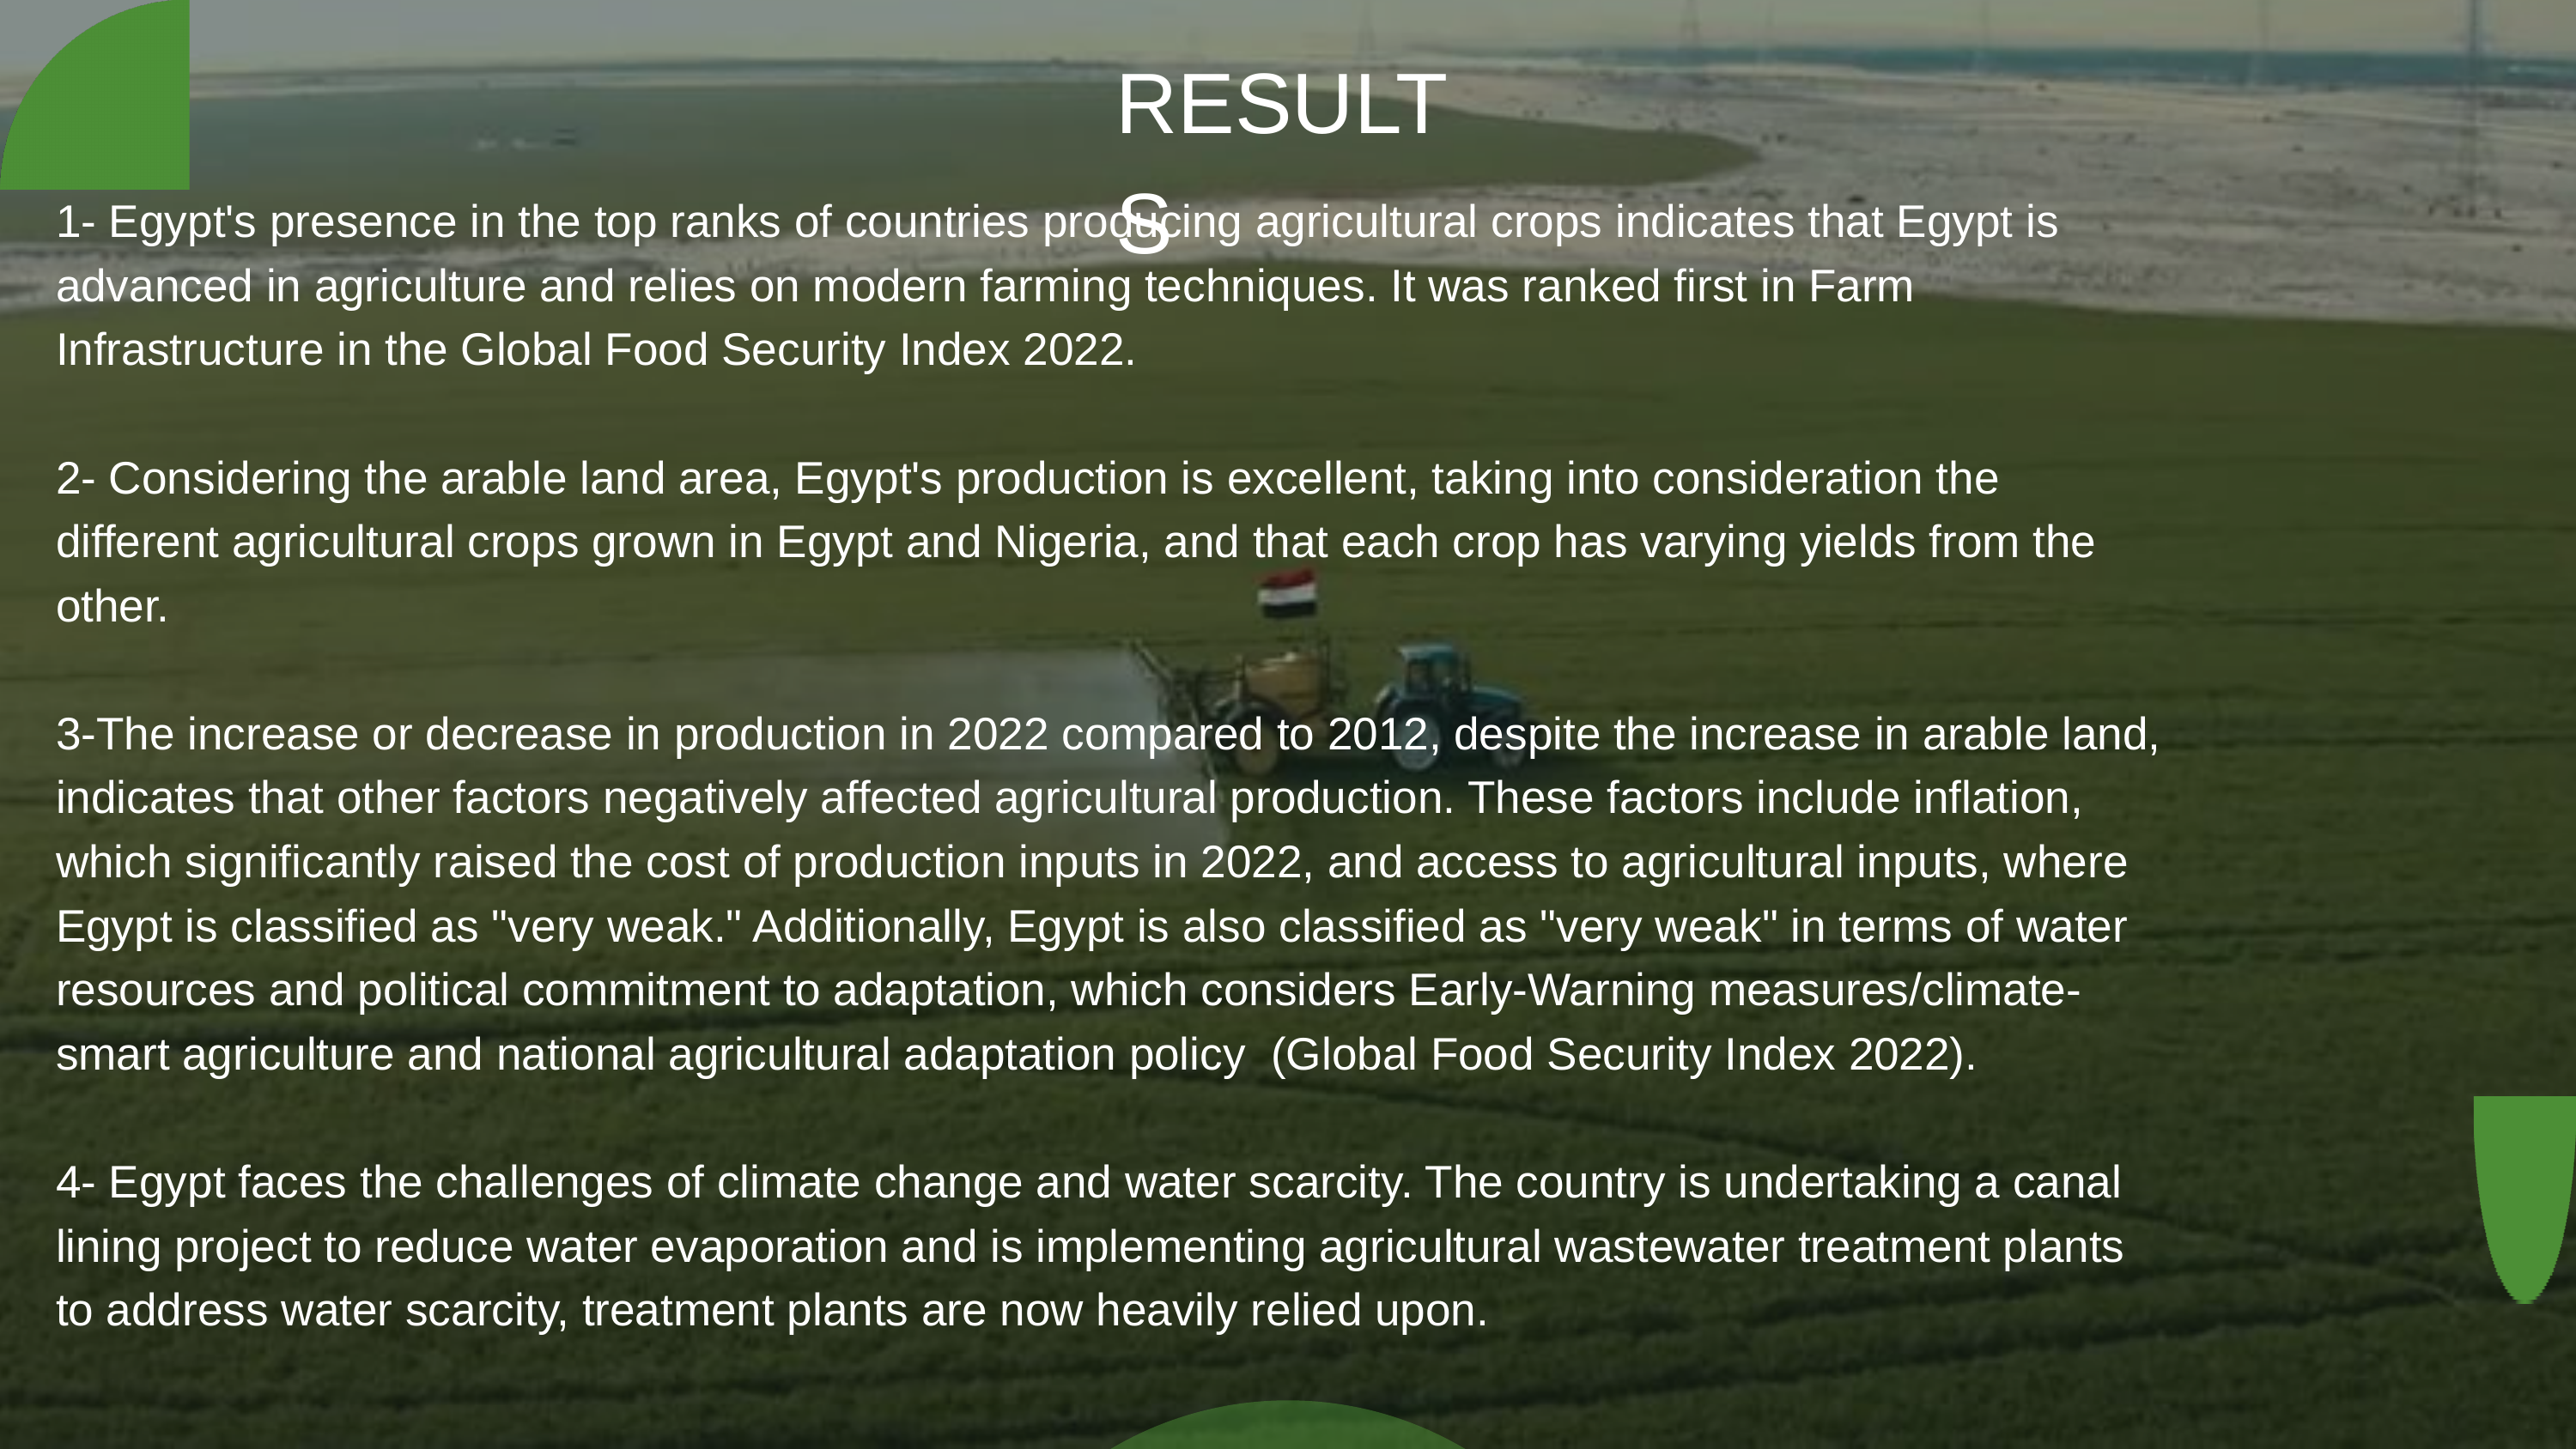

RESULTS
1- Egypt's presence in the top ranks of countries producing agricultural crops indicates that Egypt is advanced in agriculture and relies on modern farming techniques. It was ranked first in Farm Infrastructure in the Global Food Security Index 2022.

2- Considering the arable land area, Egypt's production is excellent, taking into consideration the different agricultural crops grown in Egypt and Nigeria, and that each crop has varying yields from the other.

3-The increase or decrease in production in 2022 compared to 2012, despite the increase in arable land, indicates that other factors negatively affected agricultural production. These factors include inflation, which significantly raised the cost of production inputs in 2022, and access to agricultural inputs, where Egypt is classified as "very weak." Additionally, Egypt is also classified as "very weak" in terms of water resources and political commitment to adaptation, which considers Early-Warning measures/climate-smart agriculture and national agricultural adaptation policy  (Global Food Security Index 2022).

4- Egypt faces the challenges of climate change and water scarcity. The country is undertaking a canal lining project to reduce water evaporation and is implementing agricultural wastewater treatment plants to address water scarcity, treatment plants are now heavily relied upon.